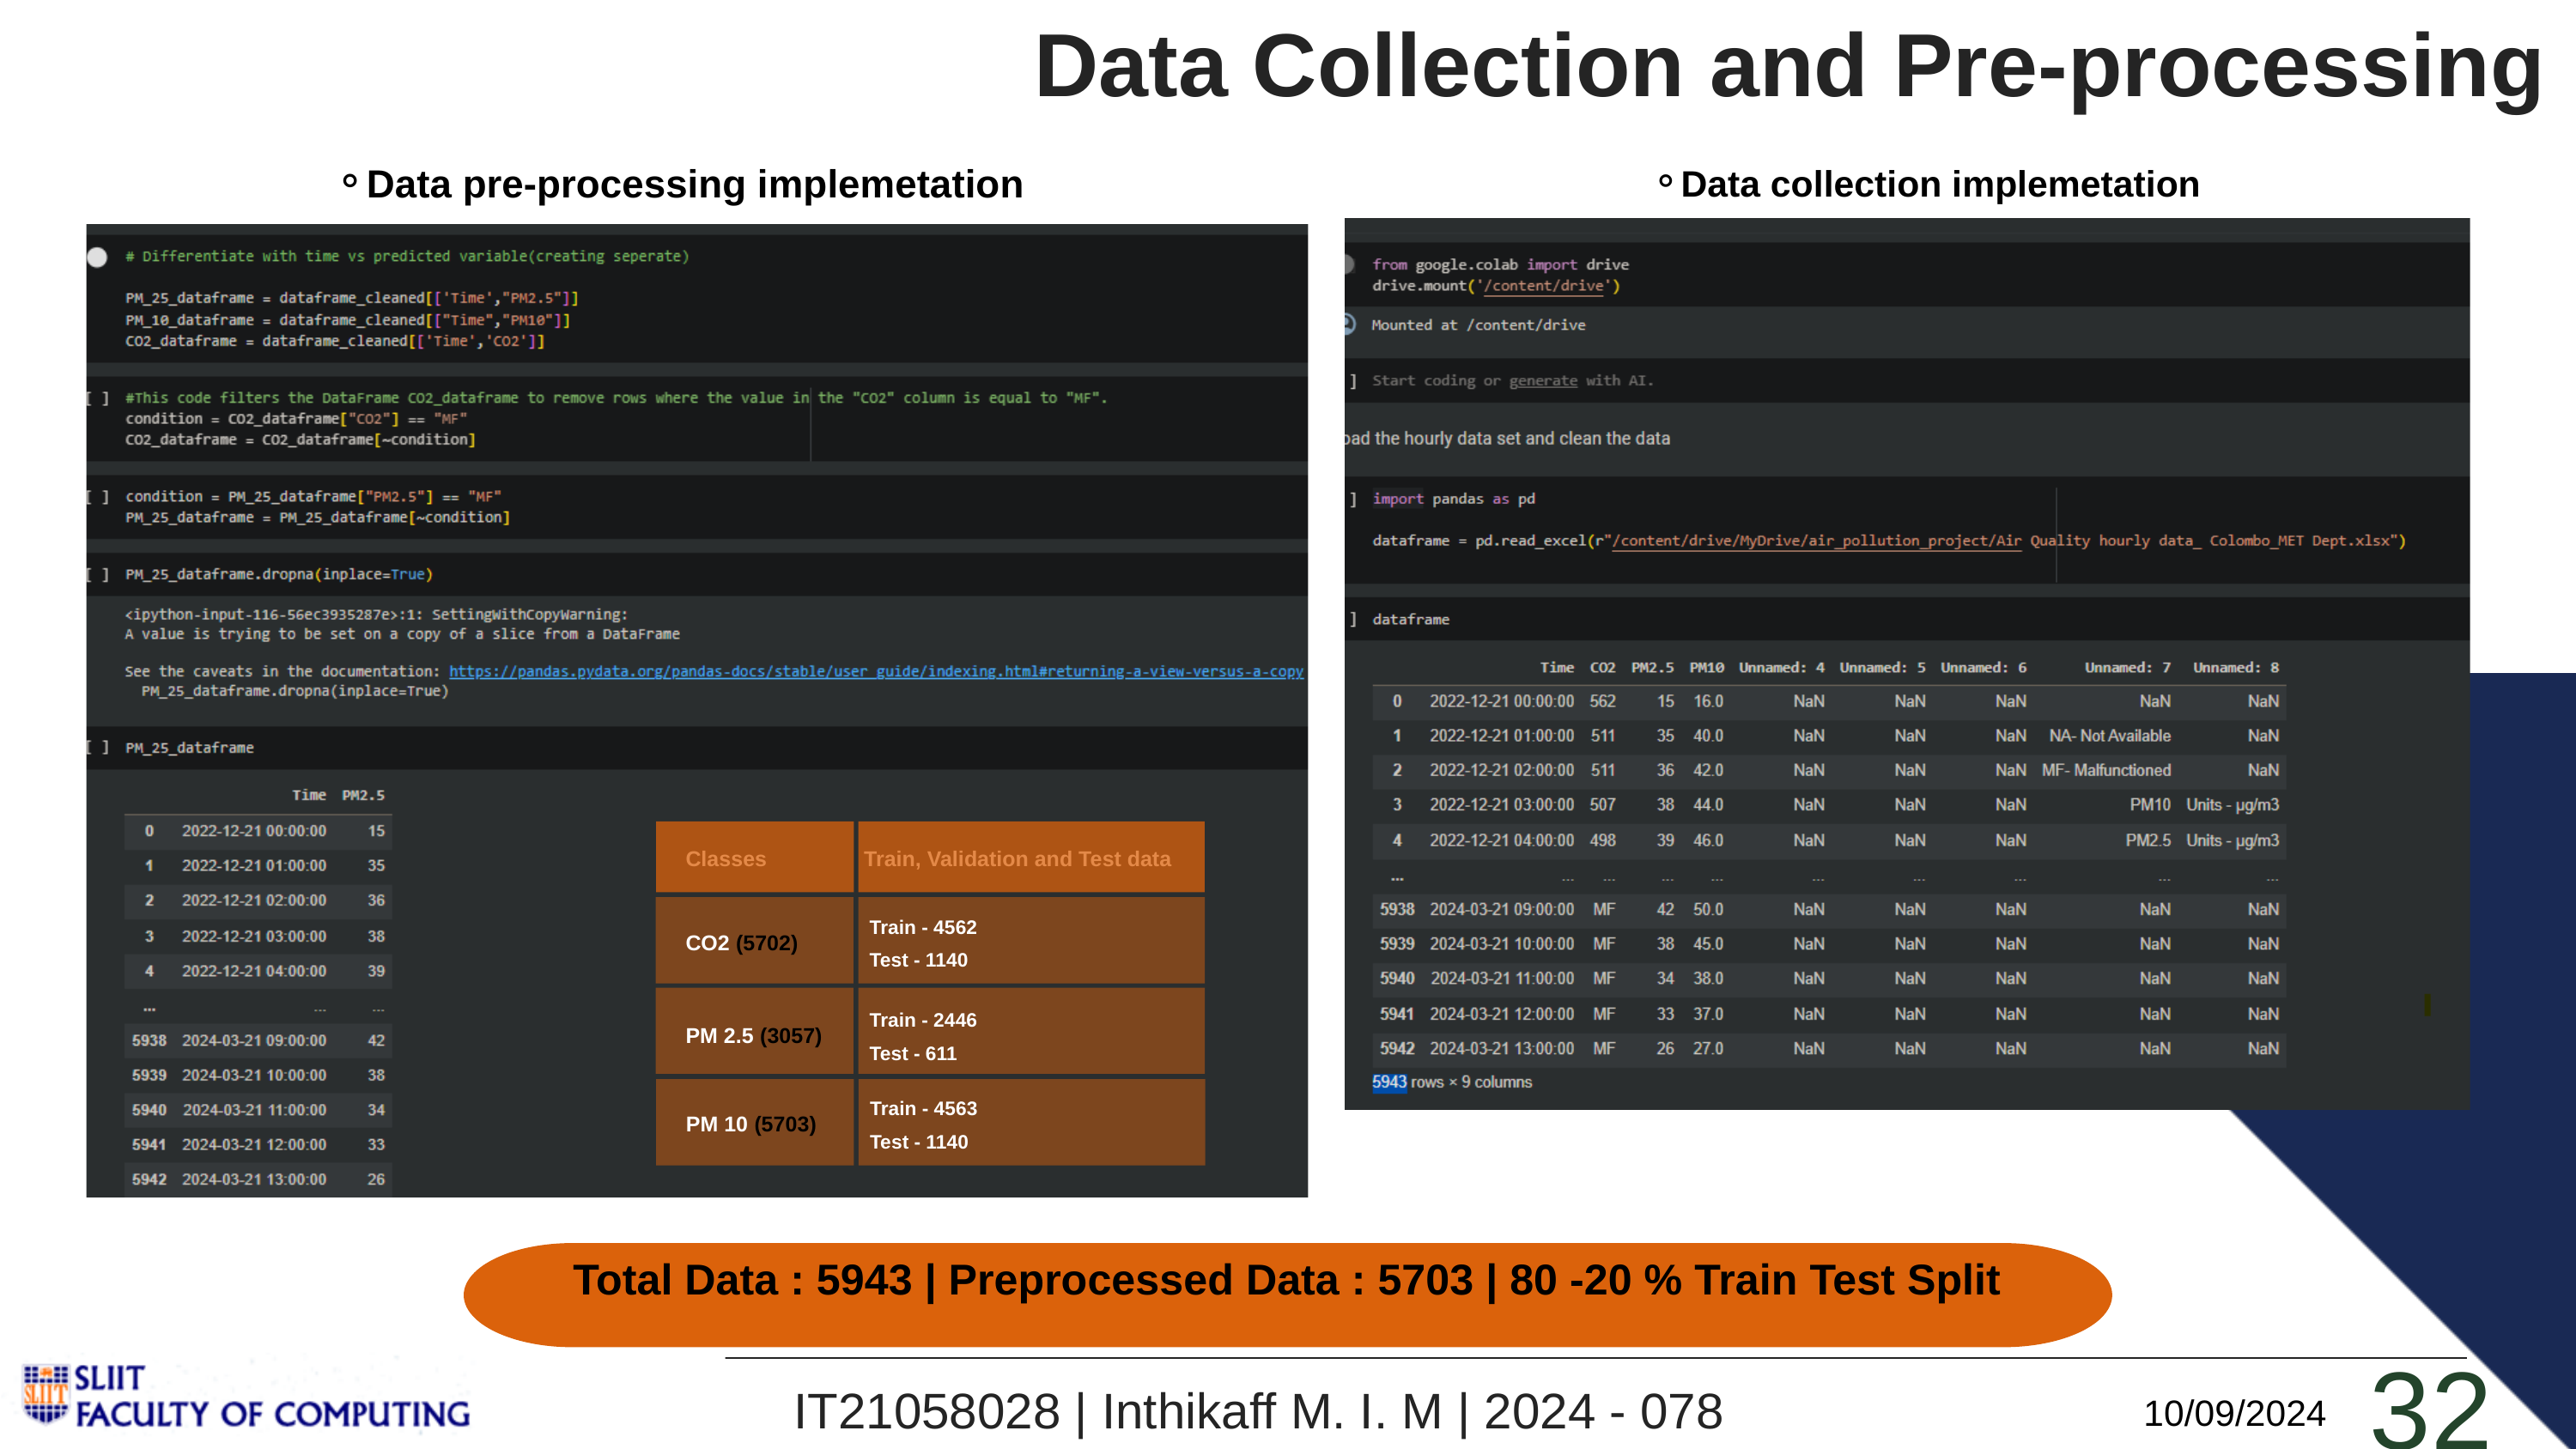

Data Collection and Pre-processing
Data pre-processing implemetation
Data collection implemetation

Classes
Train, Validation and Test data

Train - 4562
Test - 1140
CO2 (5702)

Train - 2446
Test - 611
PM 2.5 (3057)

Train - 4563
Test - 1140
PM 10 (5703)

Total Data : 5943 | Preprocessed Data : 5703 | 80 -20 % Train Test Split
32

IT21058028 | Inthikaff M. I. M | 2024 - 078
10/09/2024
PM 2.5